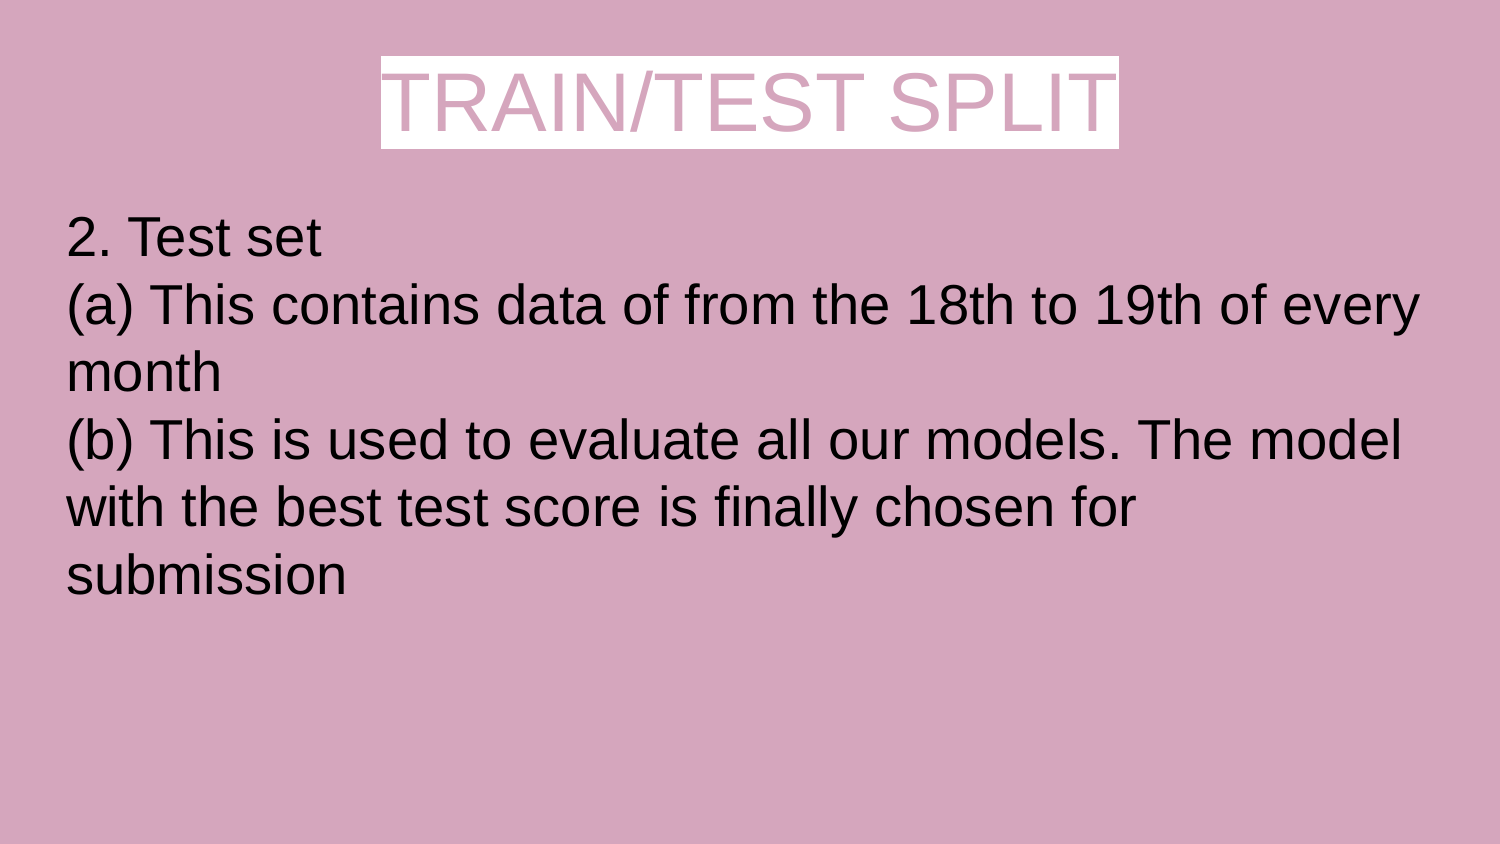

# TRAIN/TEST SPLIT
2. Test set
(a) This contains data of from the 18th to 19th of every month
(b) This is used to evaluate all our models. The model with the best test score is finally chosen for submission